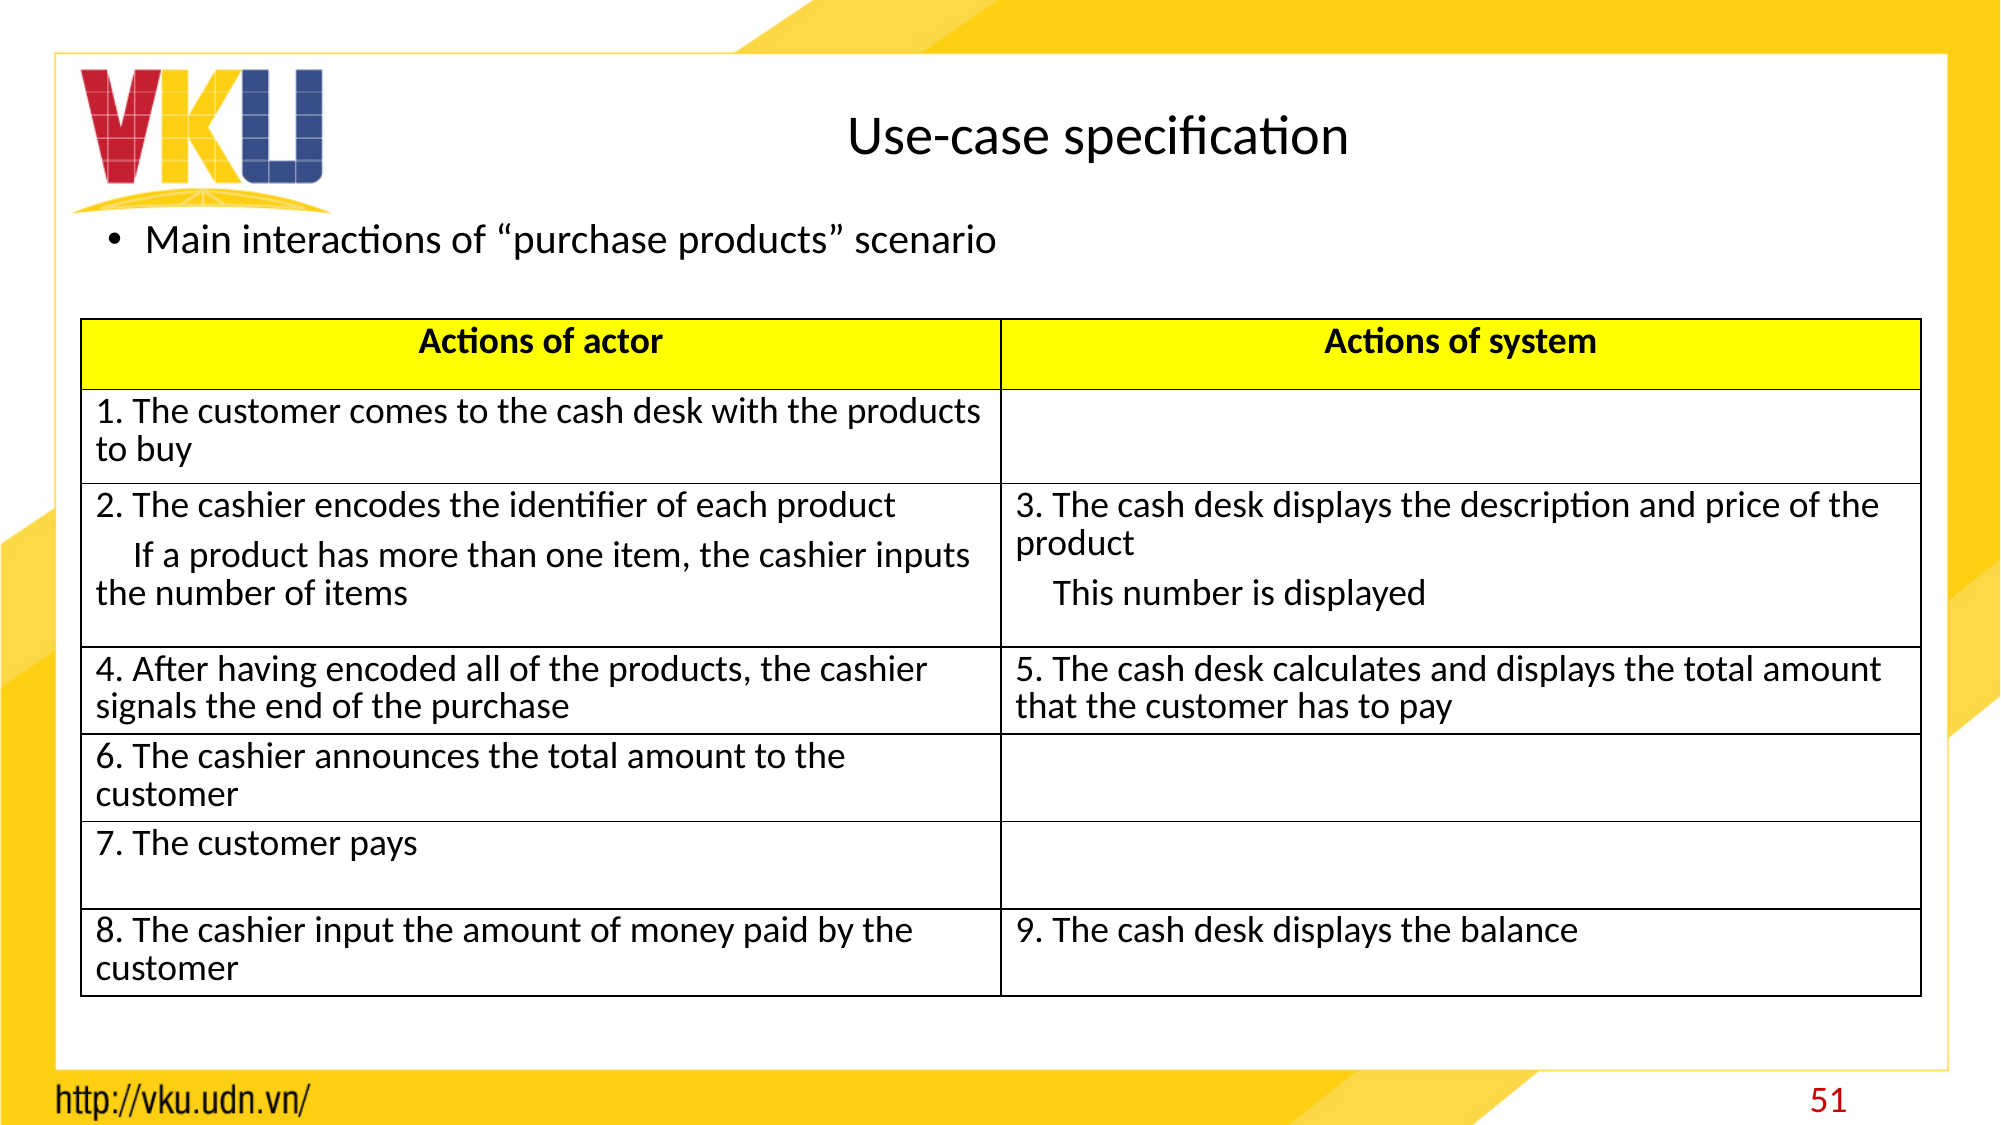

# Use-case specification
Main interactions of “purchase products” scenario
| Actions of actor | Actions of system |
| --- | --- |
| 1. The customer comes to the cash desk with the products to buy |  |
| 2. The cashier encodes the identifier of each product If a product has more than one item, the cashier inputs the number of items | 3. The cash desk displays the description and price of the product This number is displayed |
| 4. After having encoded all of the products, the cashier signals the end of the purchase | 5. The cash desk calculates and displays the total amount that the customer has to pay |
| 6. The cashier announces the total amount to the customer |  |
| 7. The customer pays |  |
| 8. The cashier input the amount of money paid by the customer | 9. The cash desk displays the balance |
51